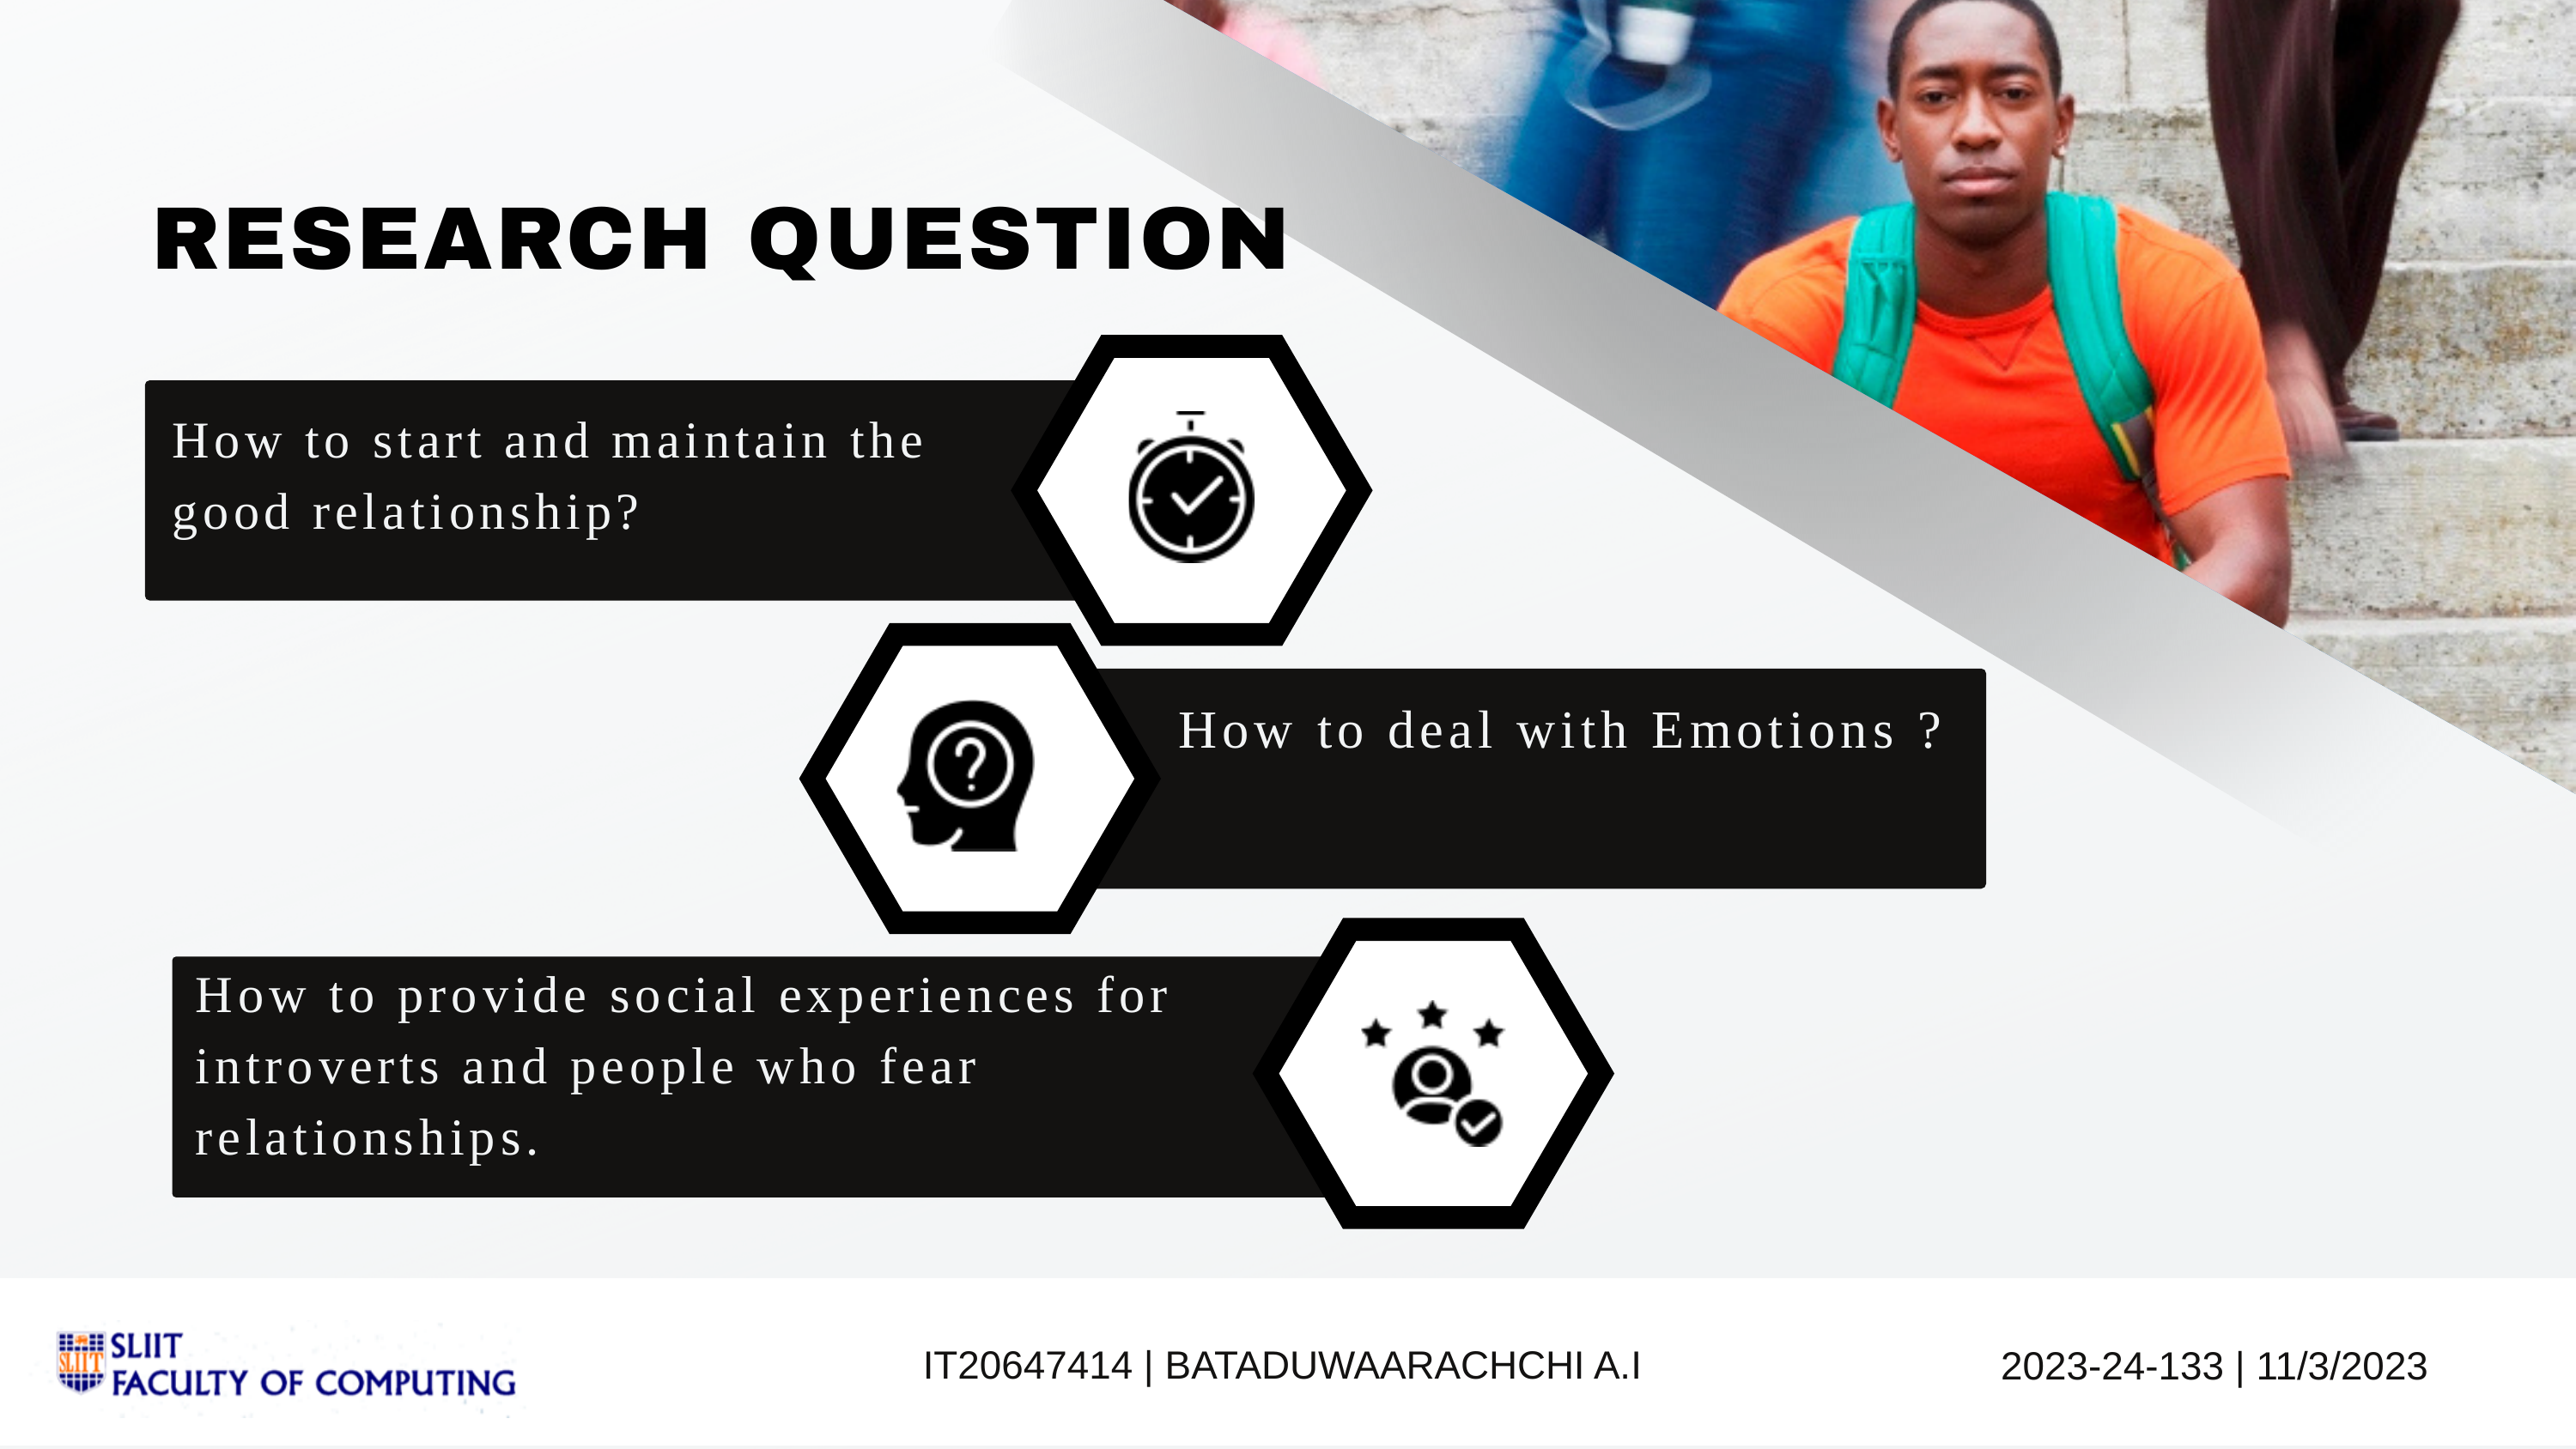

RESEARCH QUESTION

How to start and maintain the good relationship?

How to deal with Emotions ?

How to provide social experiences for introverts and people who fear relationships.

IT20647414 | BATADUWAARACHCHI A.I
2023-24-133 | 11/3/2023